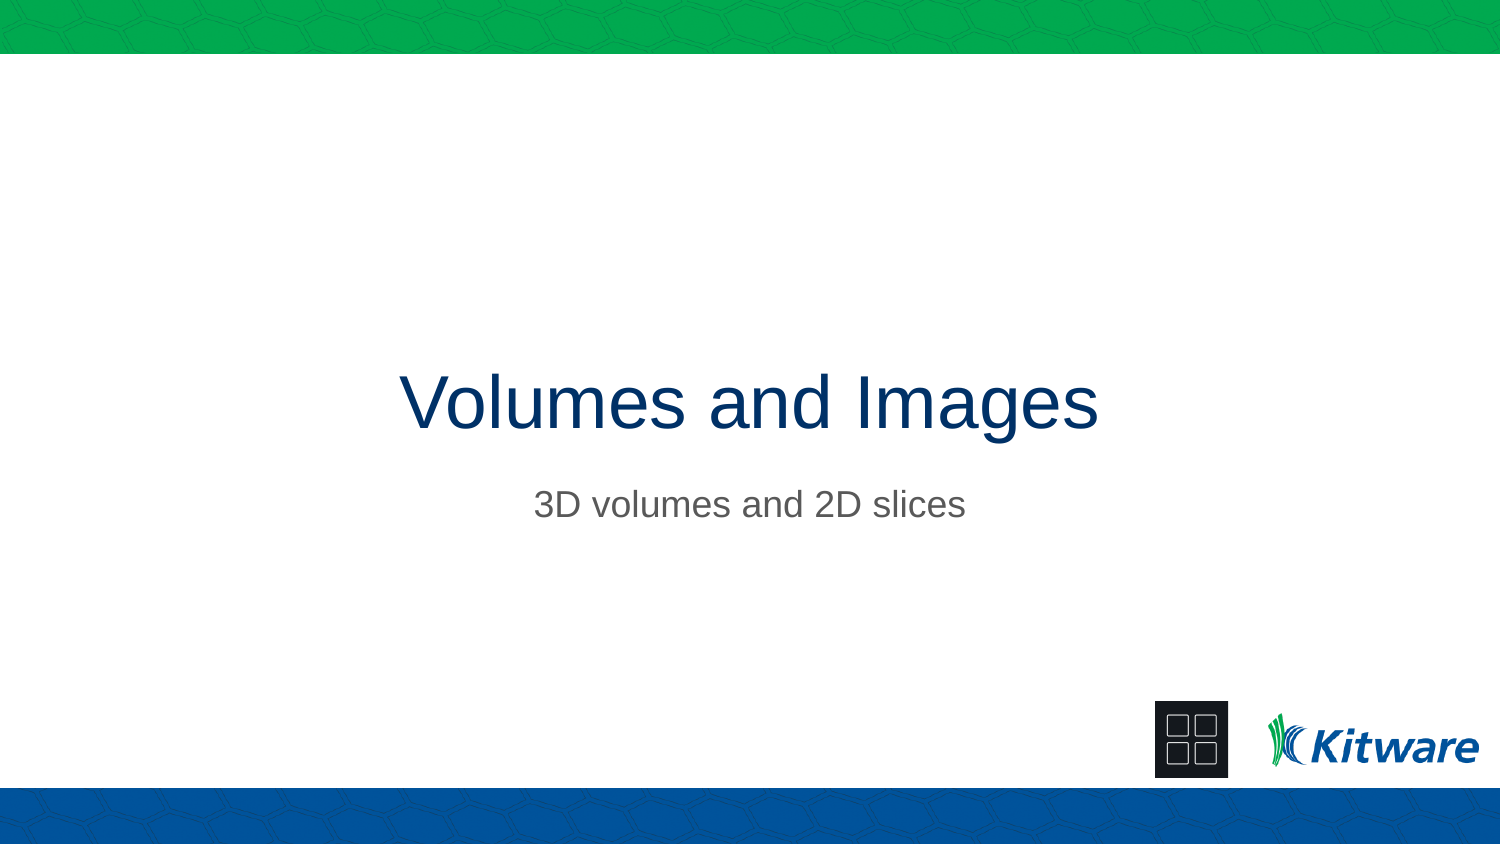

# Volumes and Images
3D volumes and 2D slices